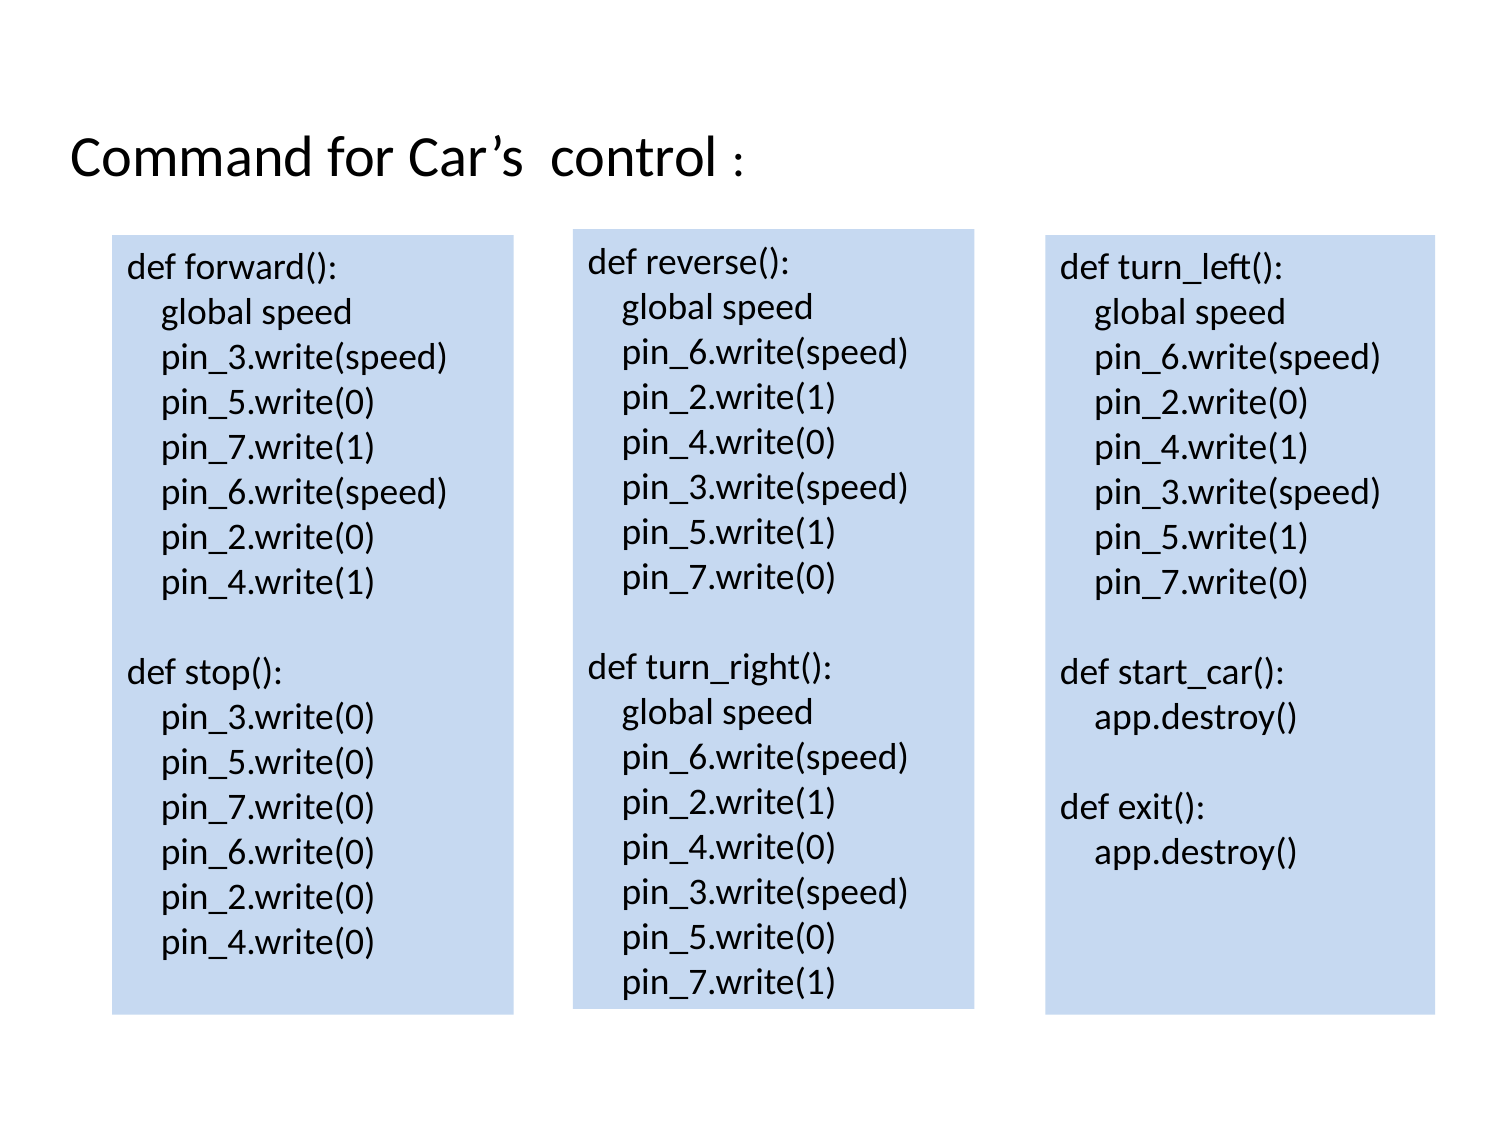

Command for Car’s  control :
def reverse():
    global speed
    pin_6.write(speed)
    pin_2.write(1)
    pin_4.write(0)
    pin_3.write(speed)
    pin_5.write(1)
    pin_7.write(0)
def turn_right():
    global speed
    pin_6.write(speed)
    pin_2.write(1)
    pin_4.write(0)
    pin_3.write(speed)
    pin_5.write(0)
    pin_7.write(1)
def turn_left():
    global speed
    pin_6.write(speed)
    pin_2.write(0)
    pin_4.write(1)
    pin_3.write(speed)
    pin_5.write(1)
    pin_7.write(0)
def start_car():
    app.destroy()
def exit():
    app.destroy()

def forward():
    global speed
    pin_3.write(speed)
    pin_5.write(0)
    pin_7.write(1)
    pin_6.write(speed)
    pin_2.write(0)
    pin_4.write(1)
def stop():
    pin_3.write(0)
    pin_5.write(0)
    pin_7.write(0)
    pin_6.write(0)
    pin_2.write(0)
    pin_4.write(0)